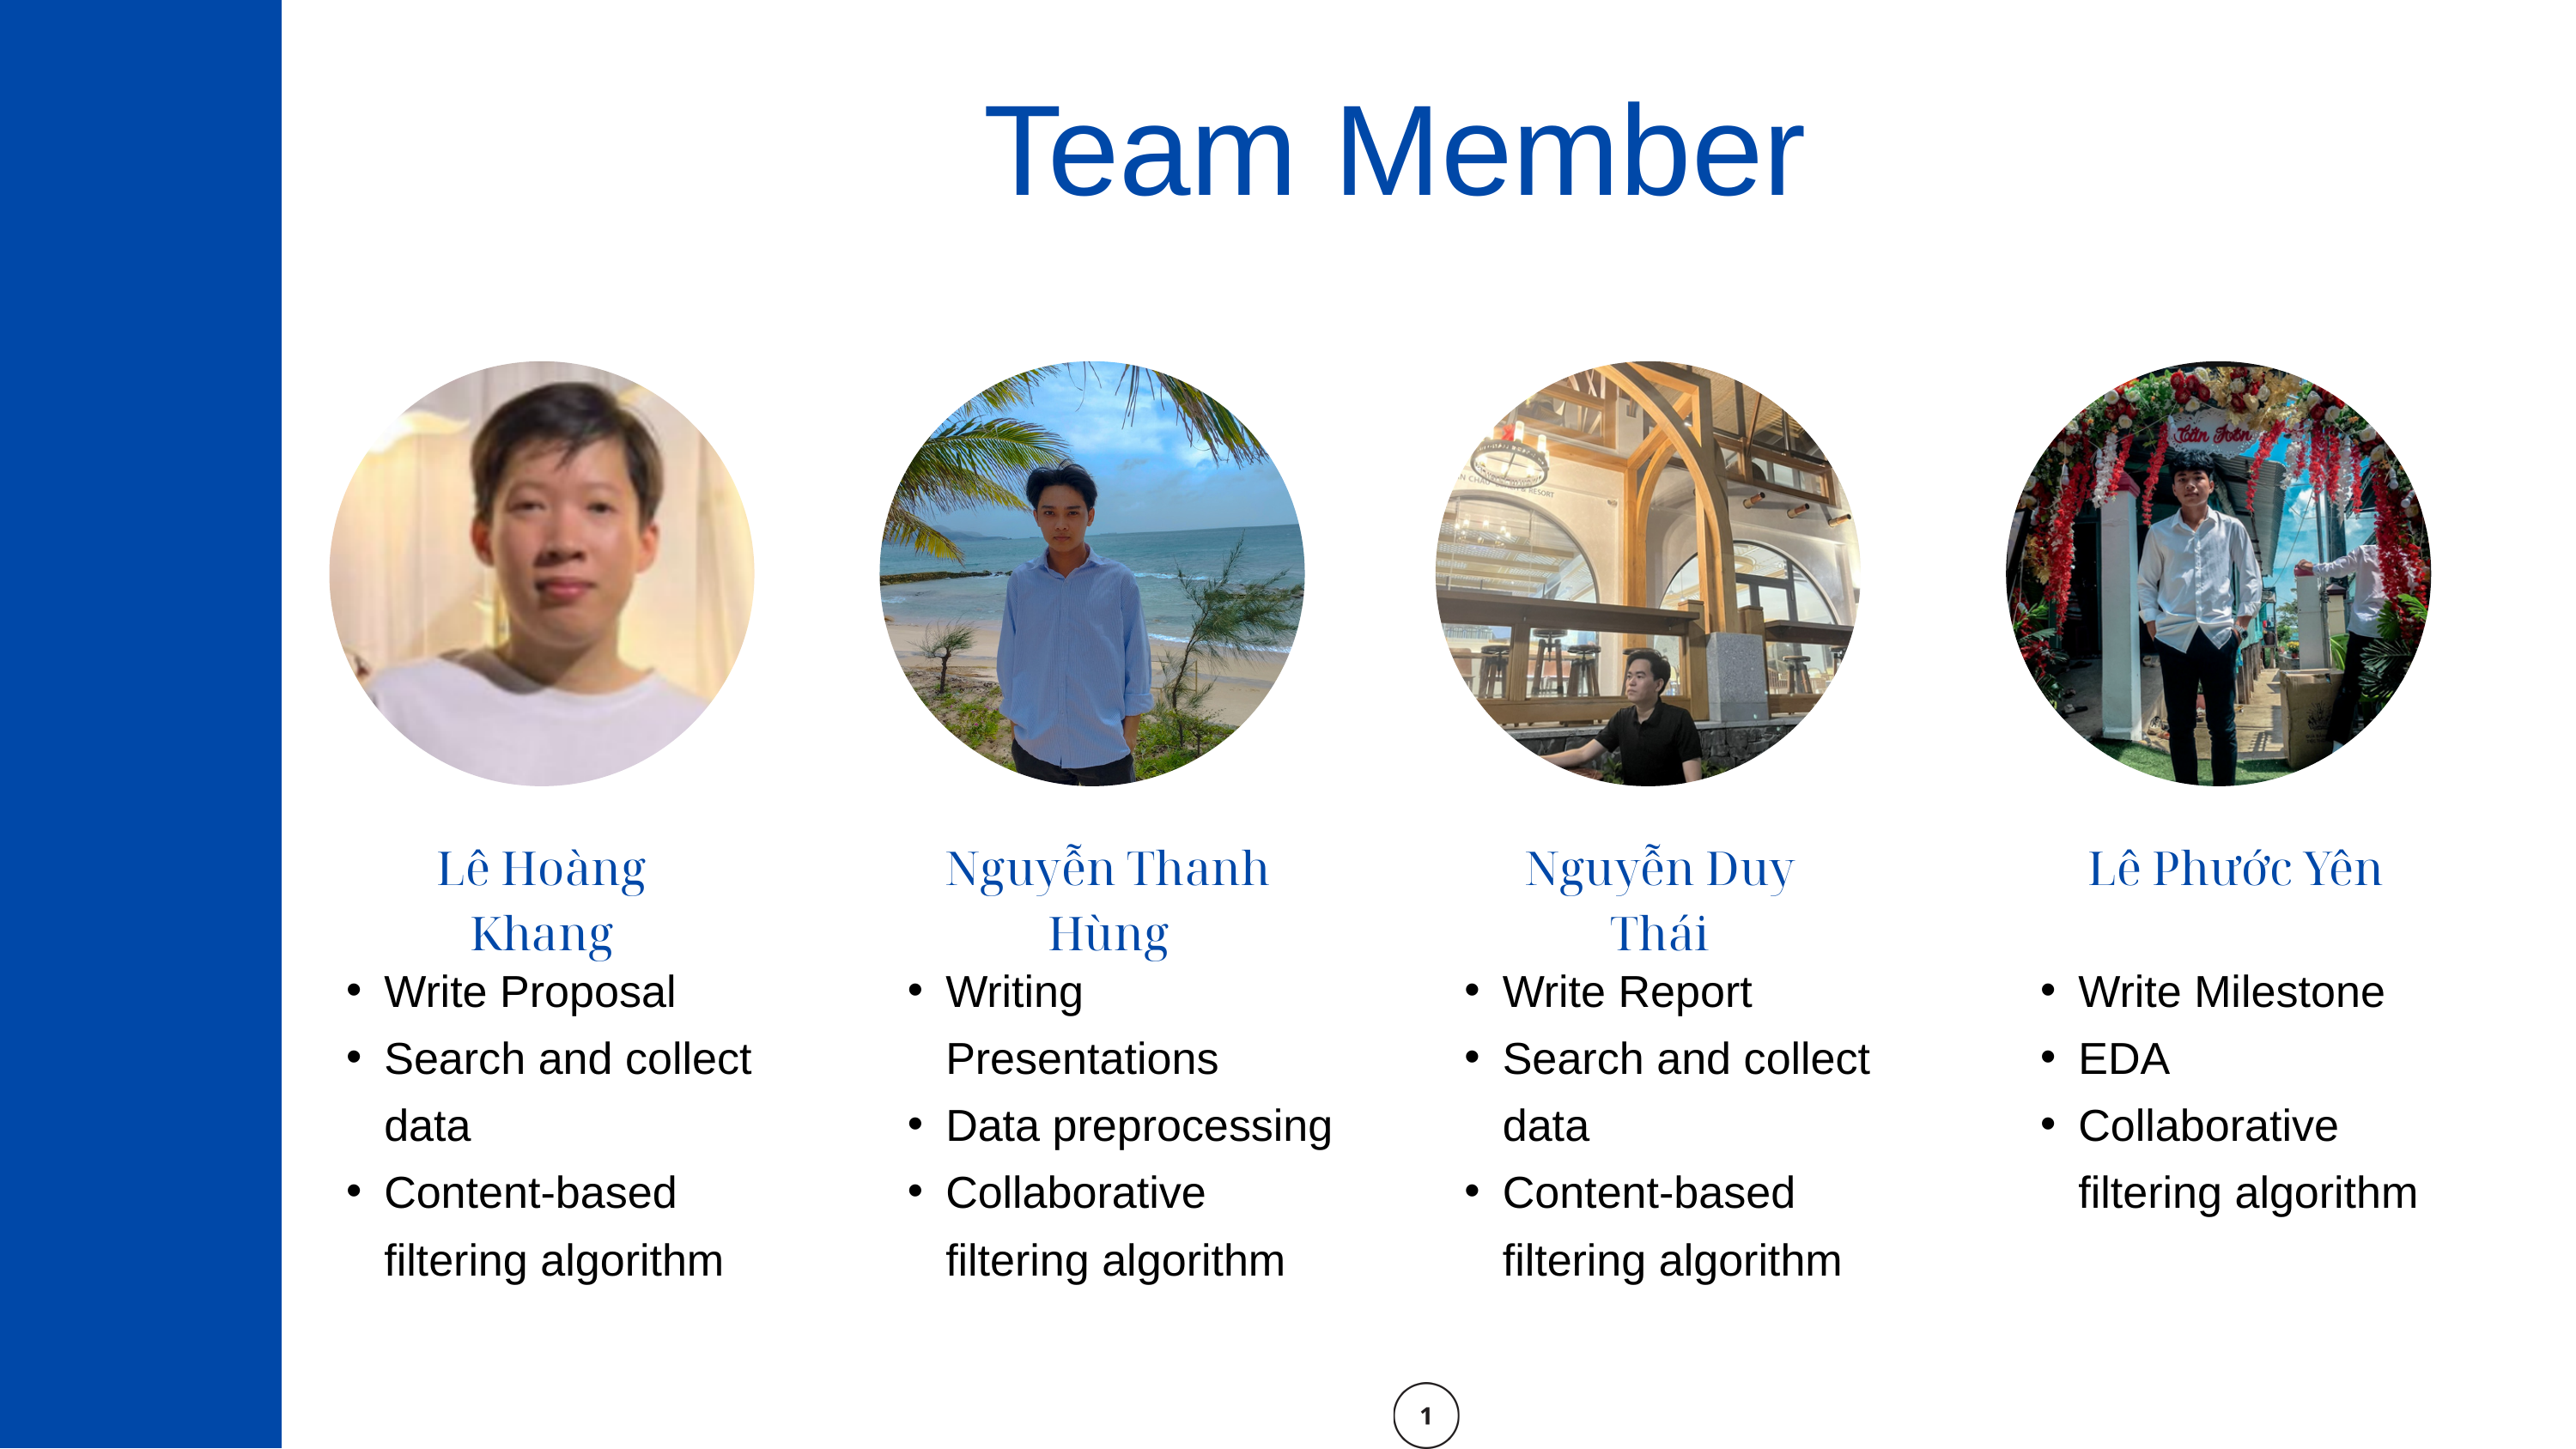

Team Member

Nguyễn Thanh Hùng
Nguyễn Duy Thái
Lê Hoàng Khang
Lê Phước Yên
Write Proposal
Search and collect data
Content-based filtering algorithm
Writing Presentations
Data preprocessing
Collaborative filtering algorithm
Write Report
Search and collect data
Content-based filtering algorithm
Write Milestone
EDA
Collaborative filtering algorithm